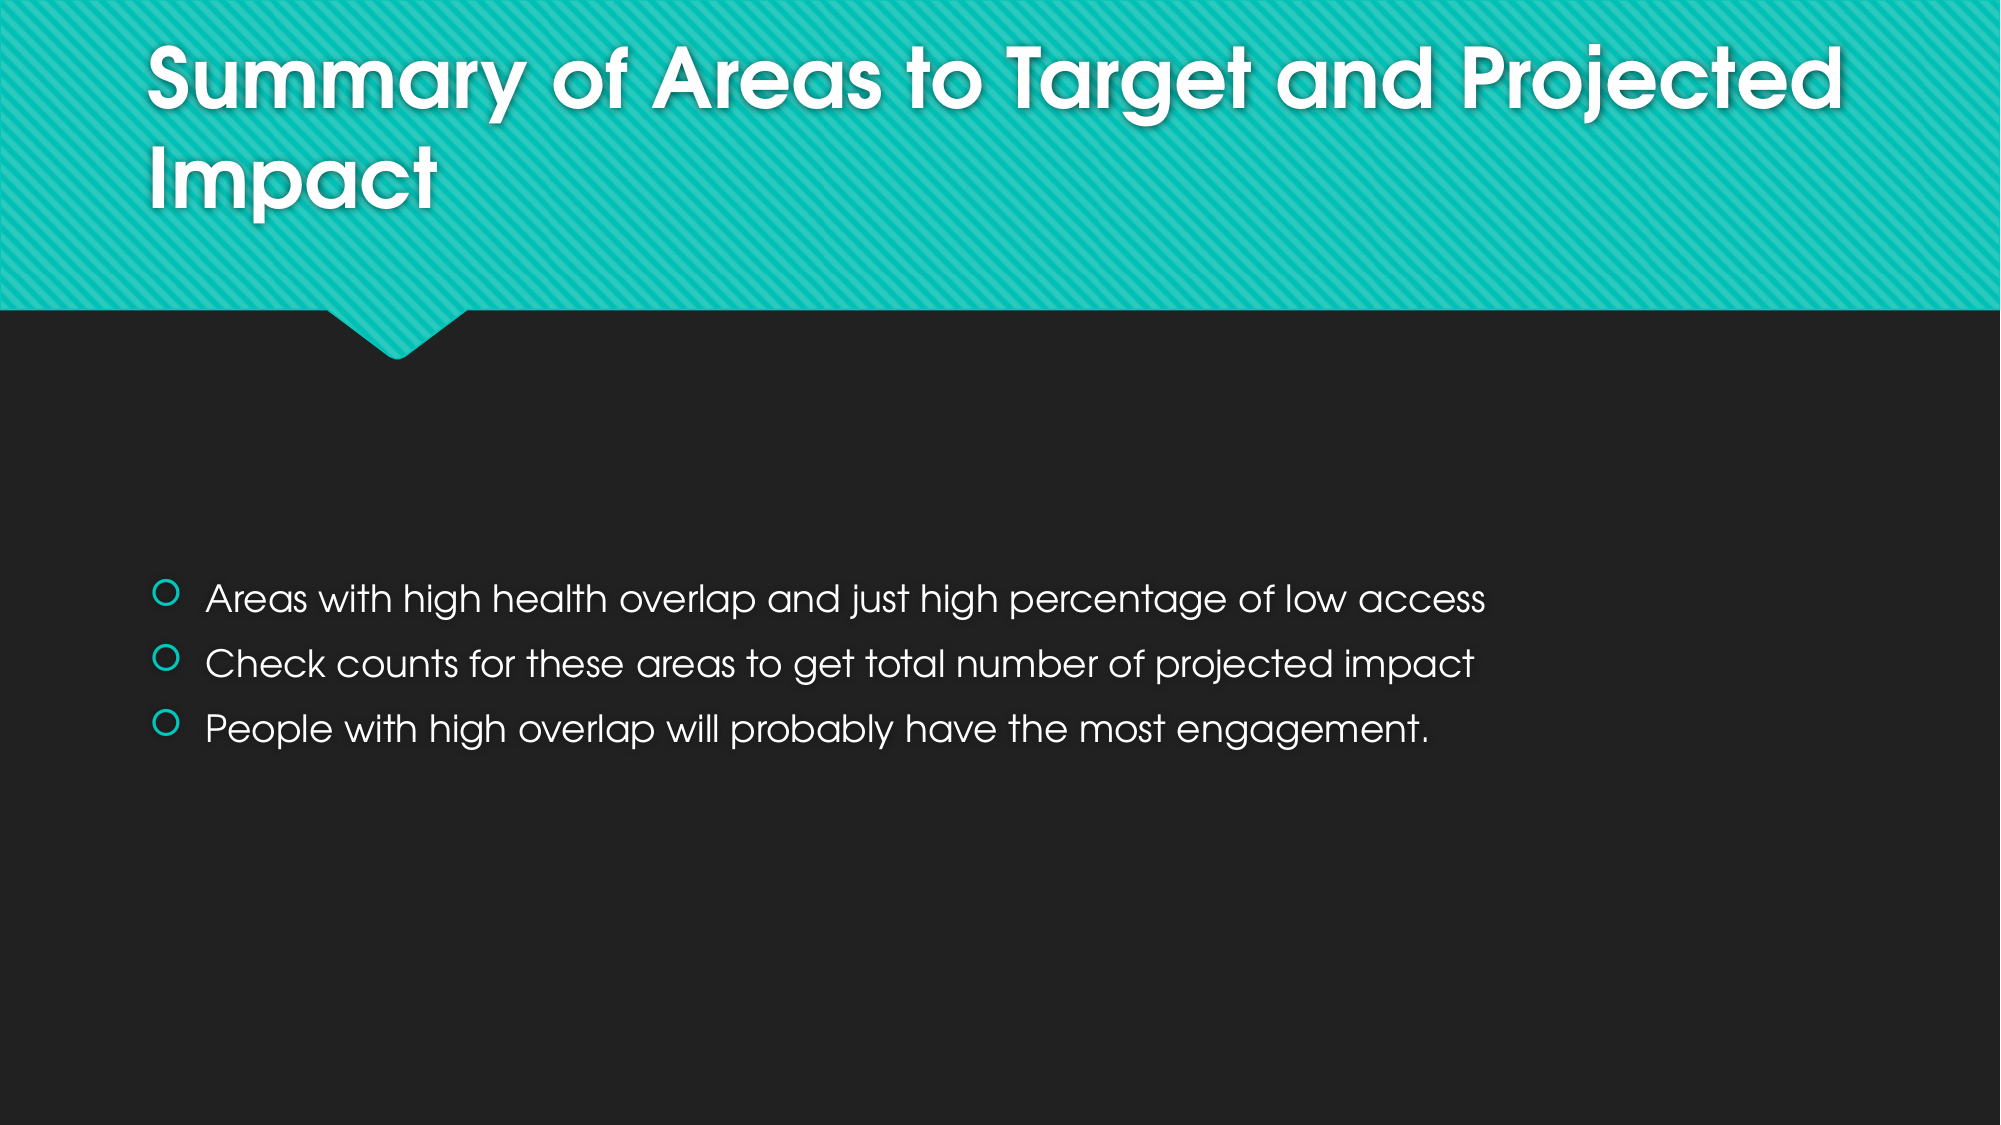

# Summary of Areas to Target and Projected Impact
Areas with high health overlap and just high percentage of low access
Check counts for these areas to get total number of projected impact
People with high overlap will probably have the most engagement.